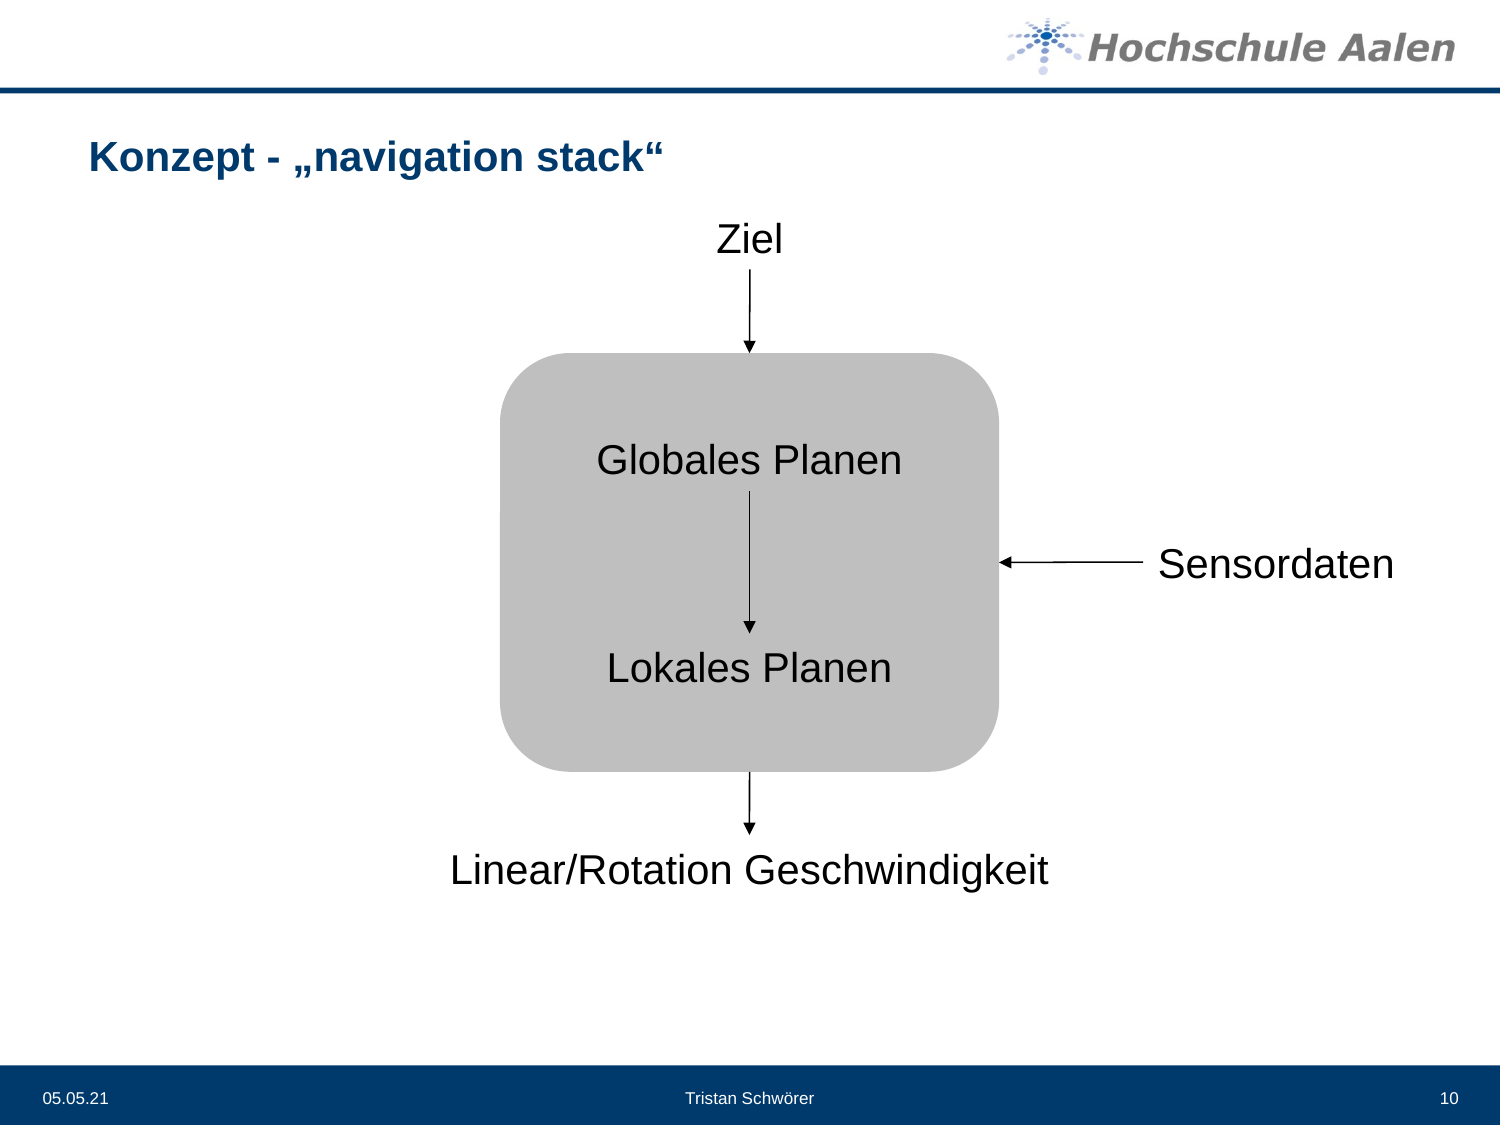

# Konzept - „navigation stack“
Ziel

Globales Planen
Sensordaten
Lokales Planen
Linear/Rotation Geschwindigkeit
05.05.21
Tristan Schwörer
10